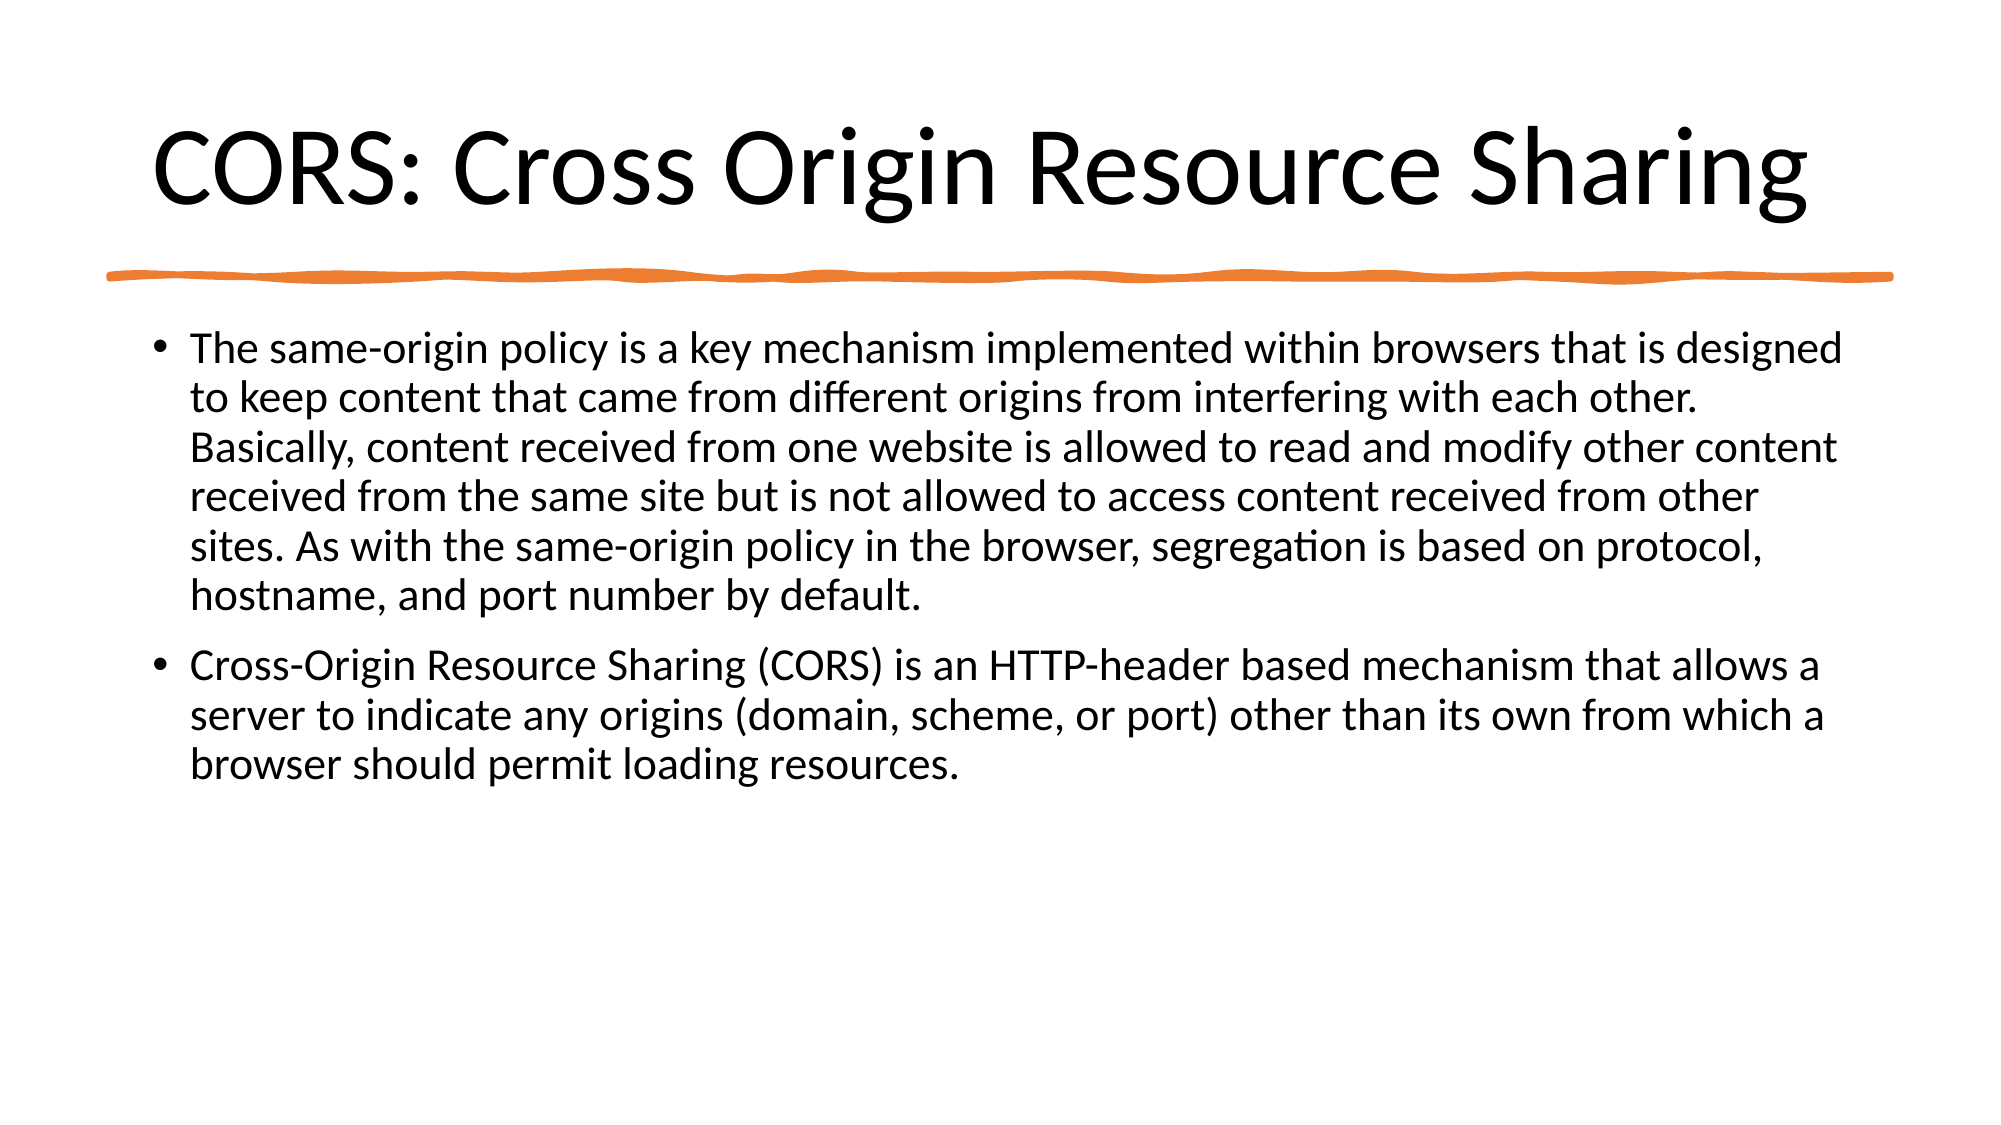

# CORS: Cross Origin Resource Sharing

The same-origin policy is a key mechanism implemented within browsers that is designed to keep content that came from different origins from interfering with each other. Basically, content received from one website is allowed to read and modify other content received from the same site but is not allowed to access content received from other sites. As with the same-origin policy in the browser, segregation is based on protocol, hostname, and port number by default.
Cross-Origin Resource Sharing (CORS) is an HTTP-header based mechanism that allows a server to indicate any origins (domain, scheme, or port) other than its own from which a browser should permit loading resources.